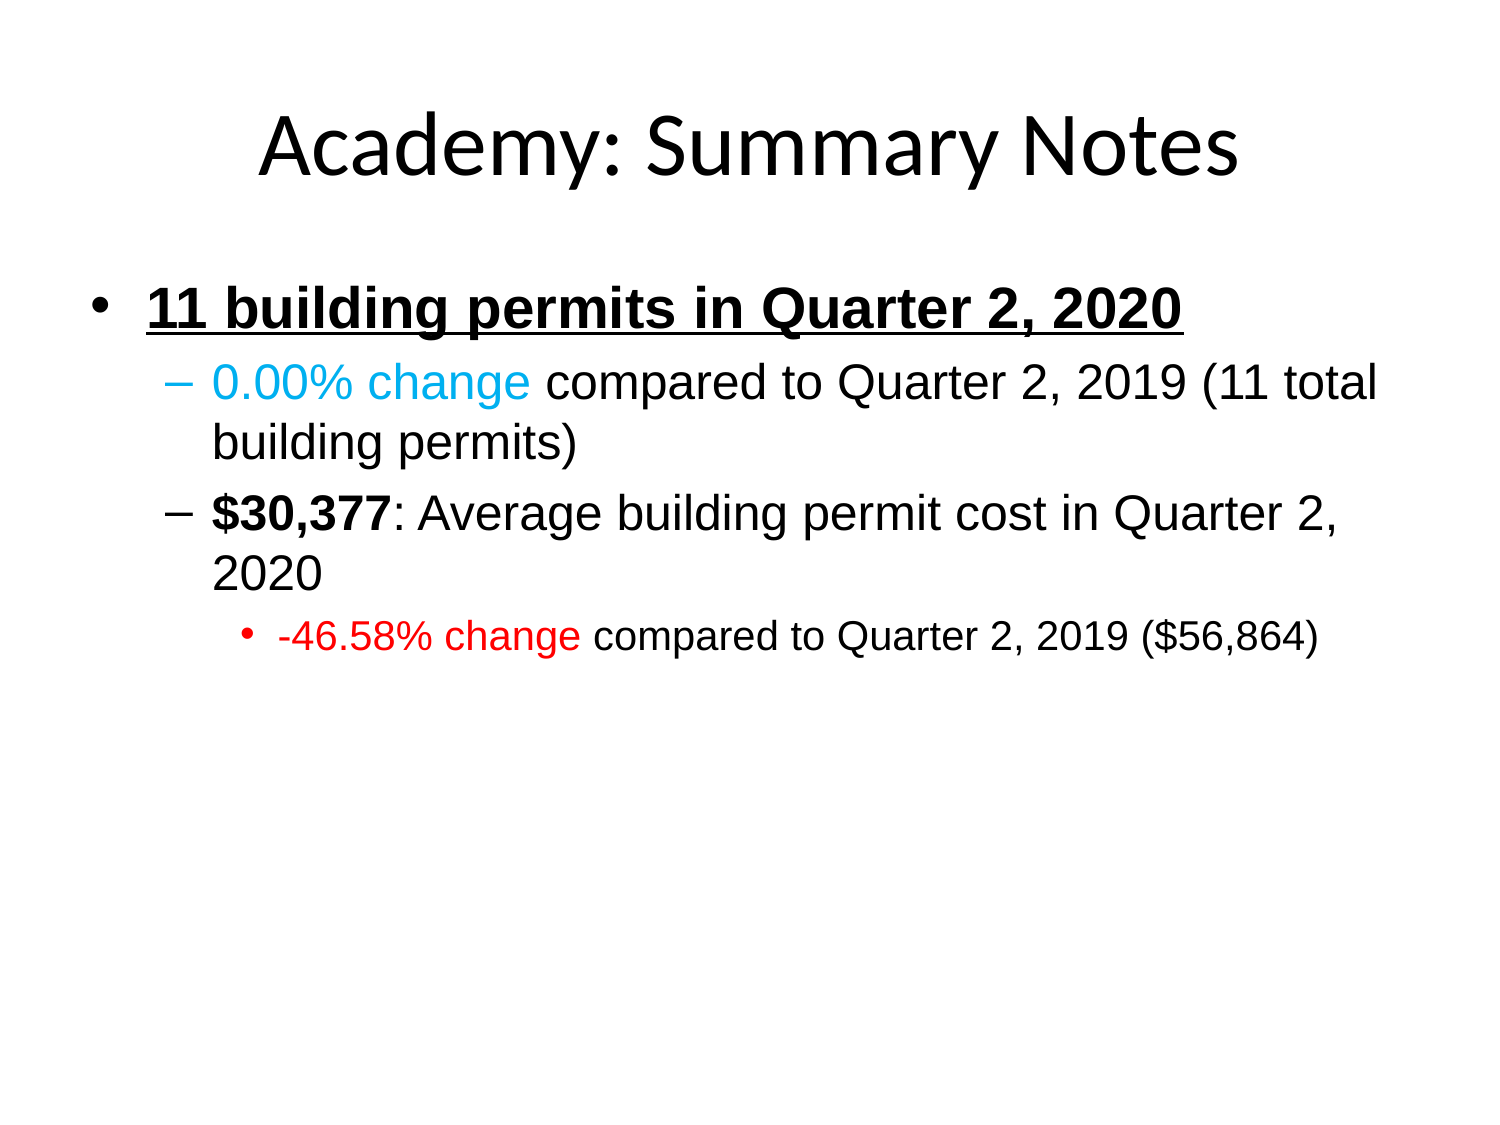

# Academy: Summary Notes
11 building permits in Quarter 2, 2020
0.00% change compared to Quarter 2, 2019 (11 total building permits)
$30,377: Average building permit cost in Quarter 2, 2020
-46.58% change compared to Quarter 2, 2019 ($56,864)